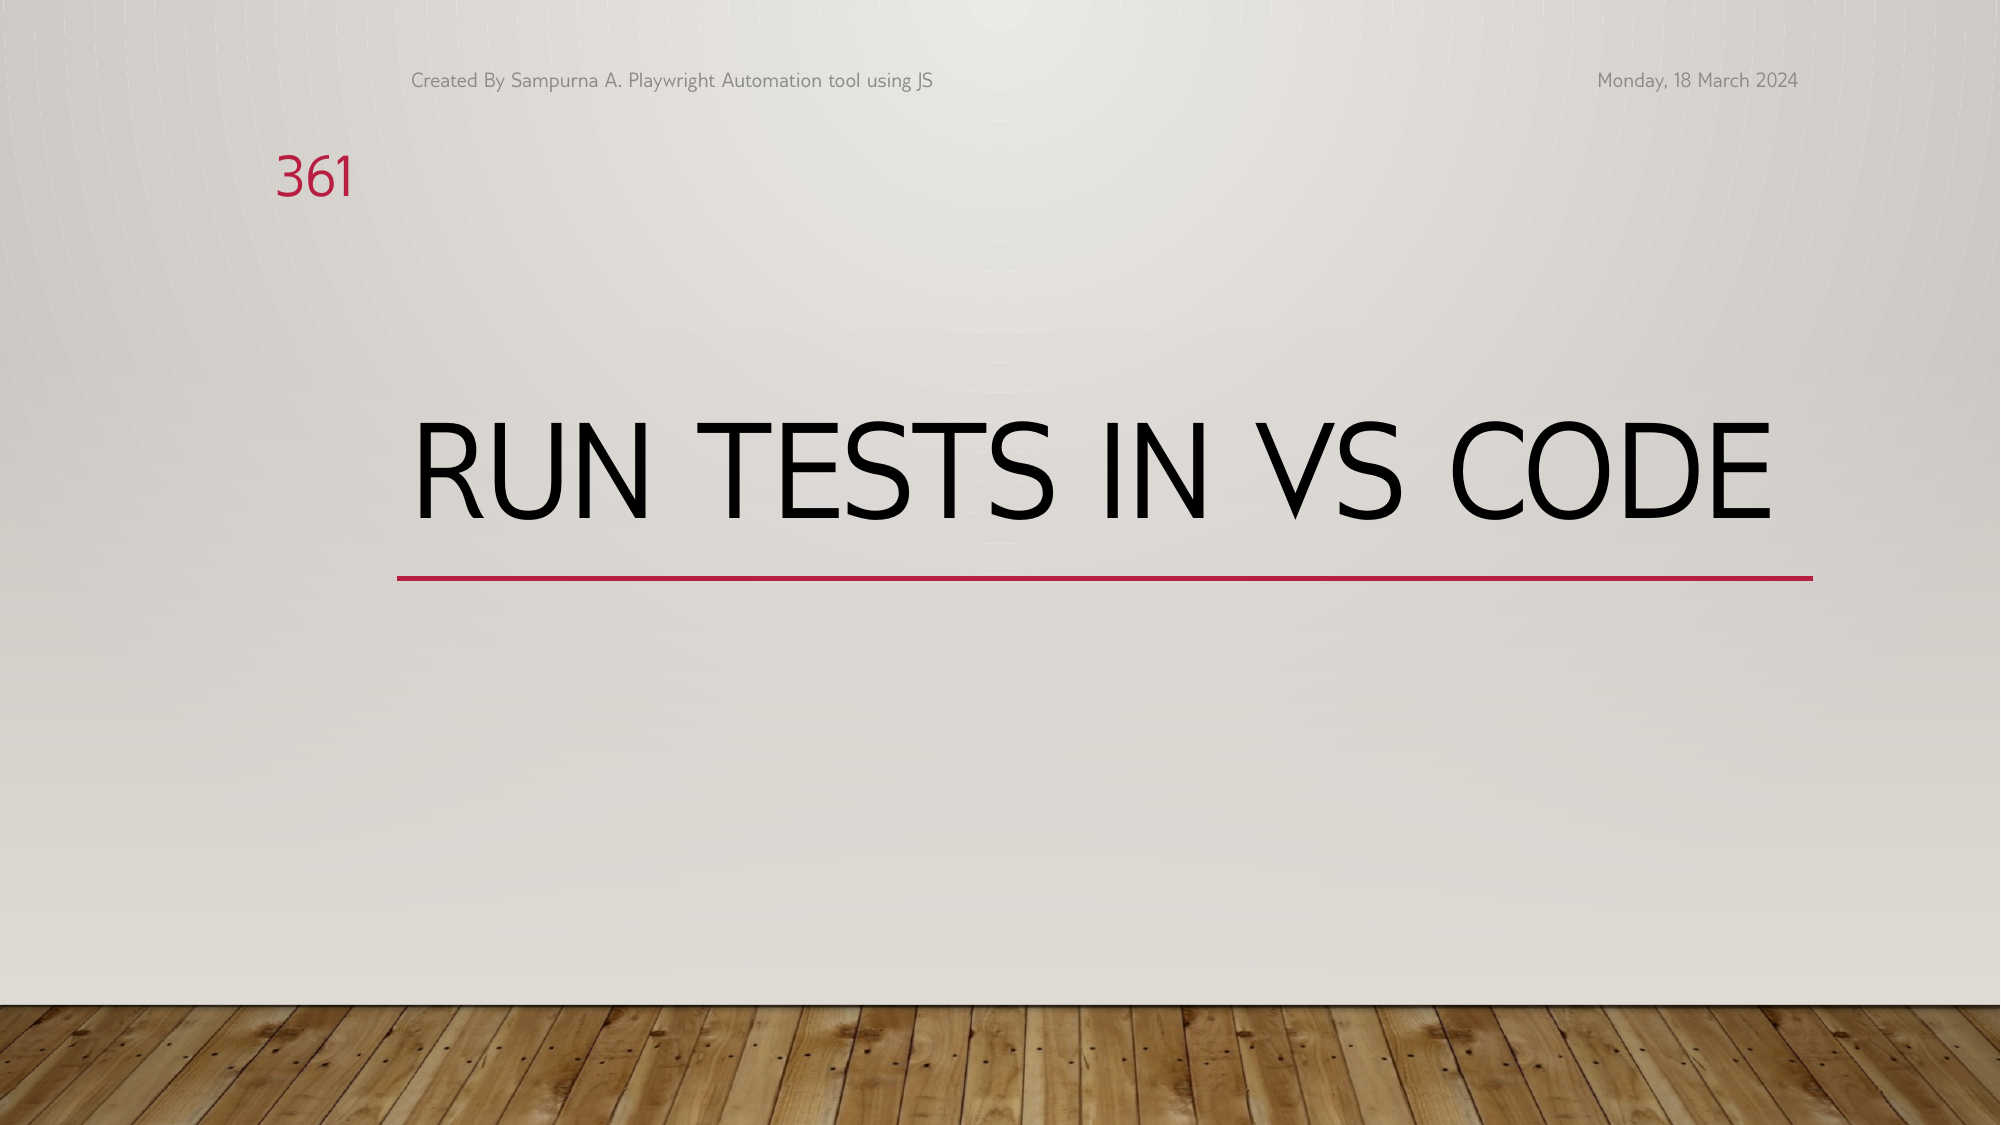

Created By Sampurna A. Playwright Automation tool using JS
Monday, 18 March 2024
361
# Run tests in VS Code